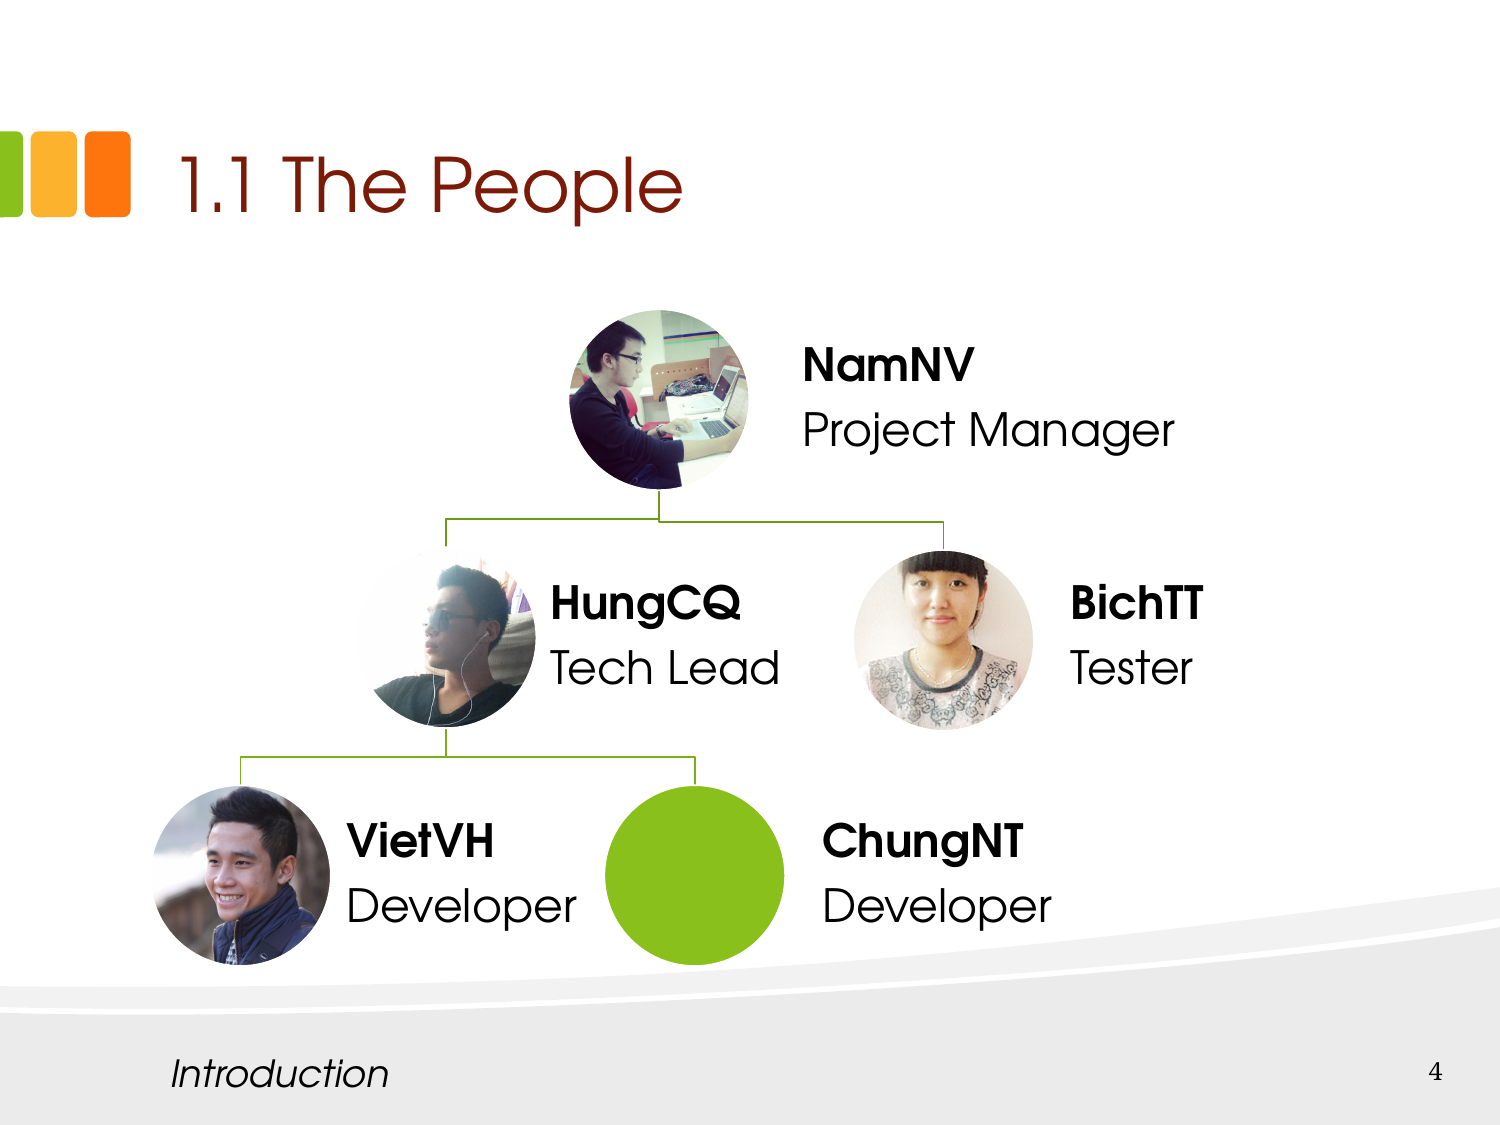

# 1.1 The People
NamNV
Project Manager
HungCQ
Tech Lead
VietVH
Developer
ChungNT
Developer
BichTT
Tester
Introduction
4